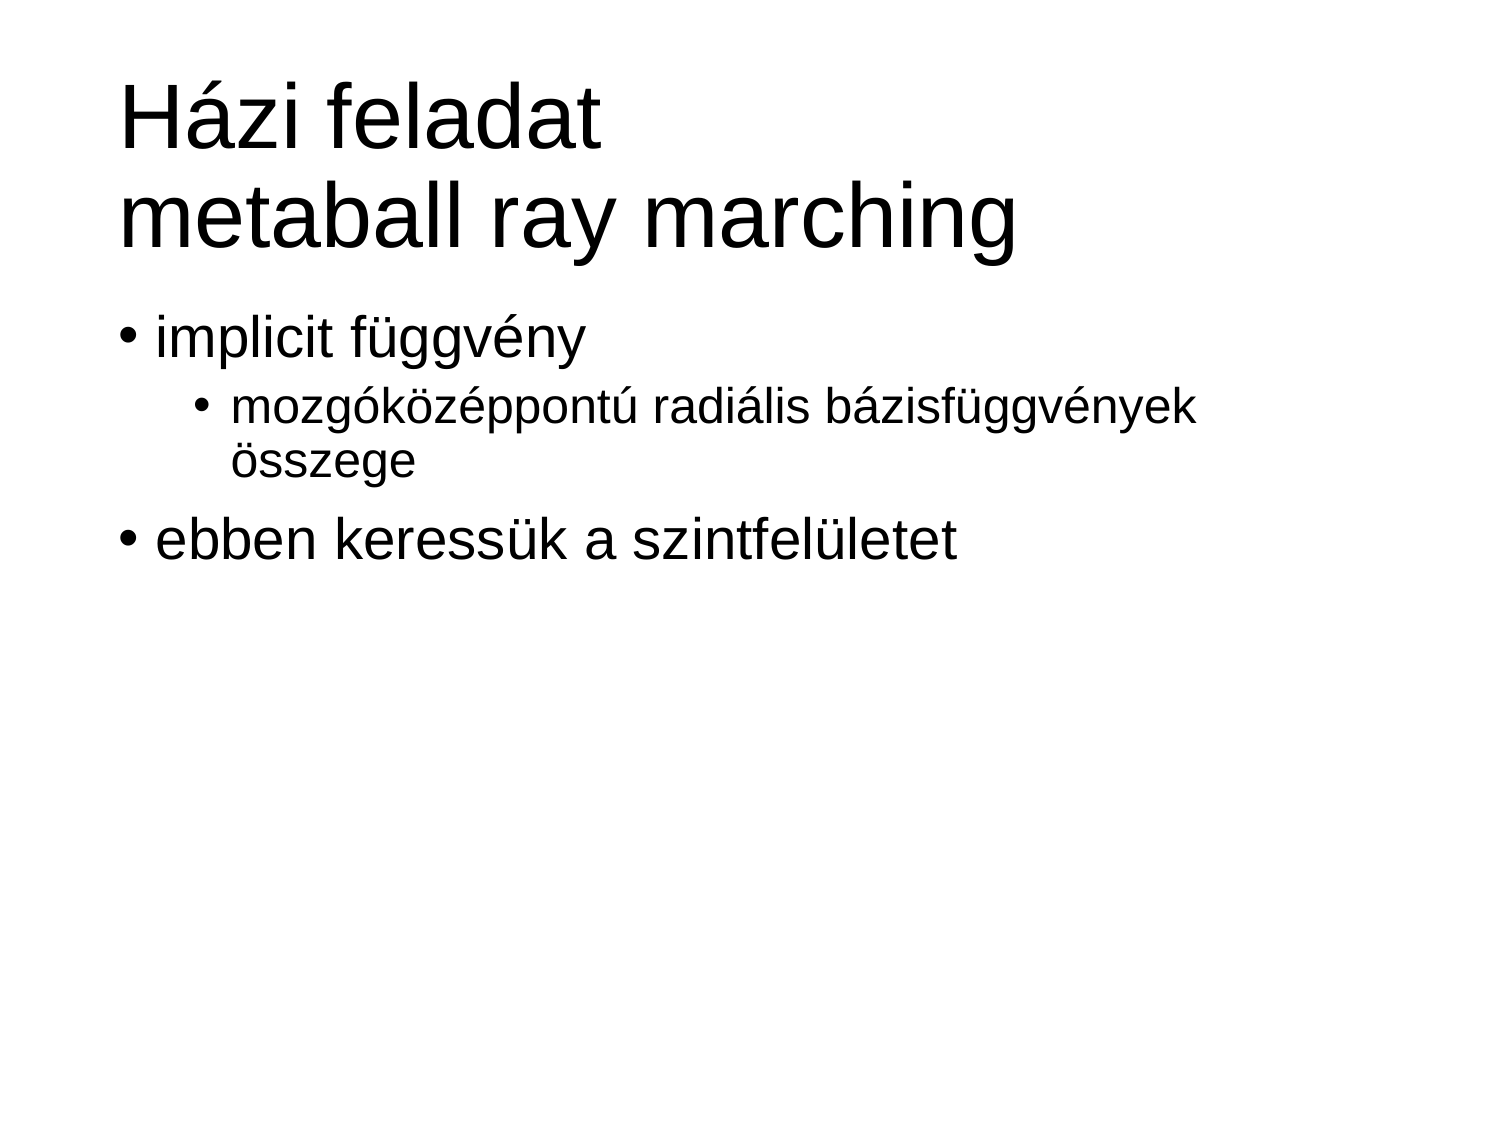

# Házi feladat metaball ray marching
implicit függvény
mozgóközéppontú radiális bázisfüggvények összege
ebben keressük a szintfelületet